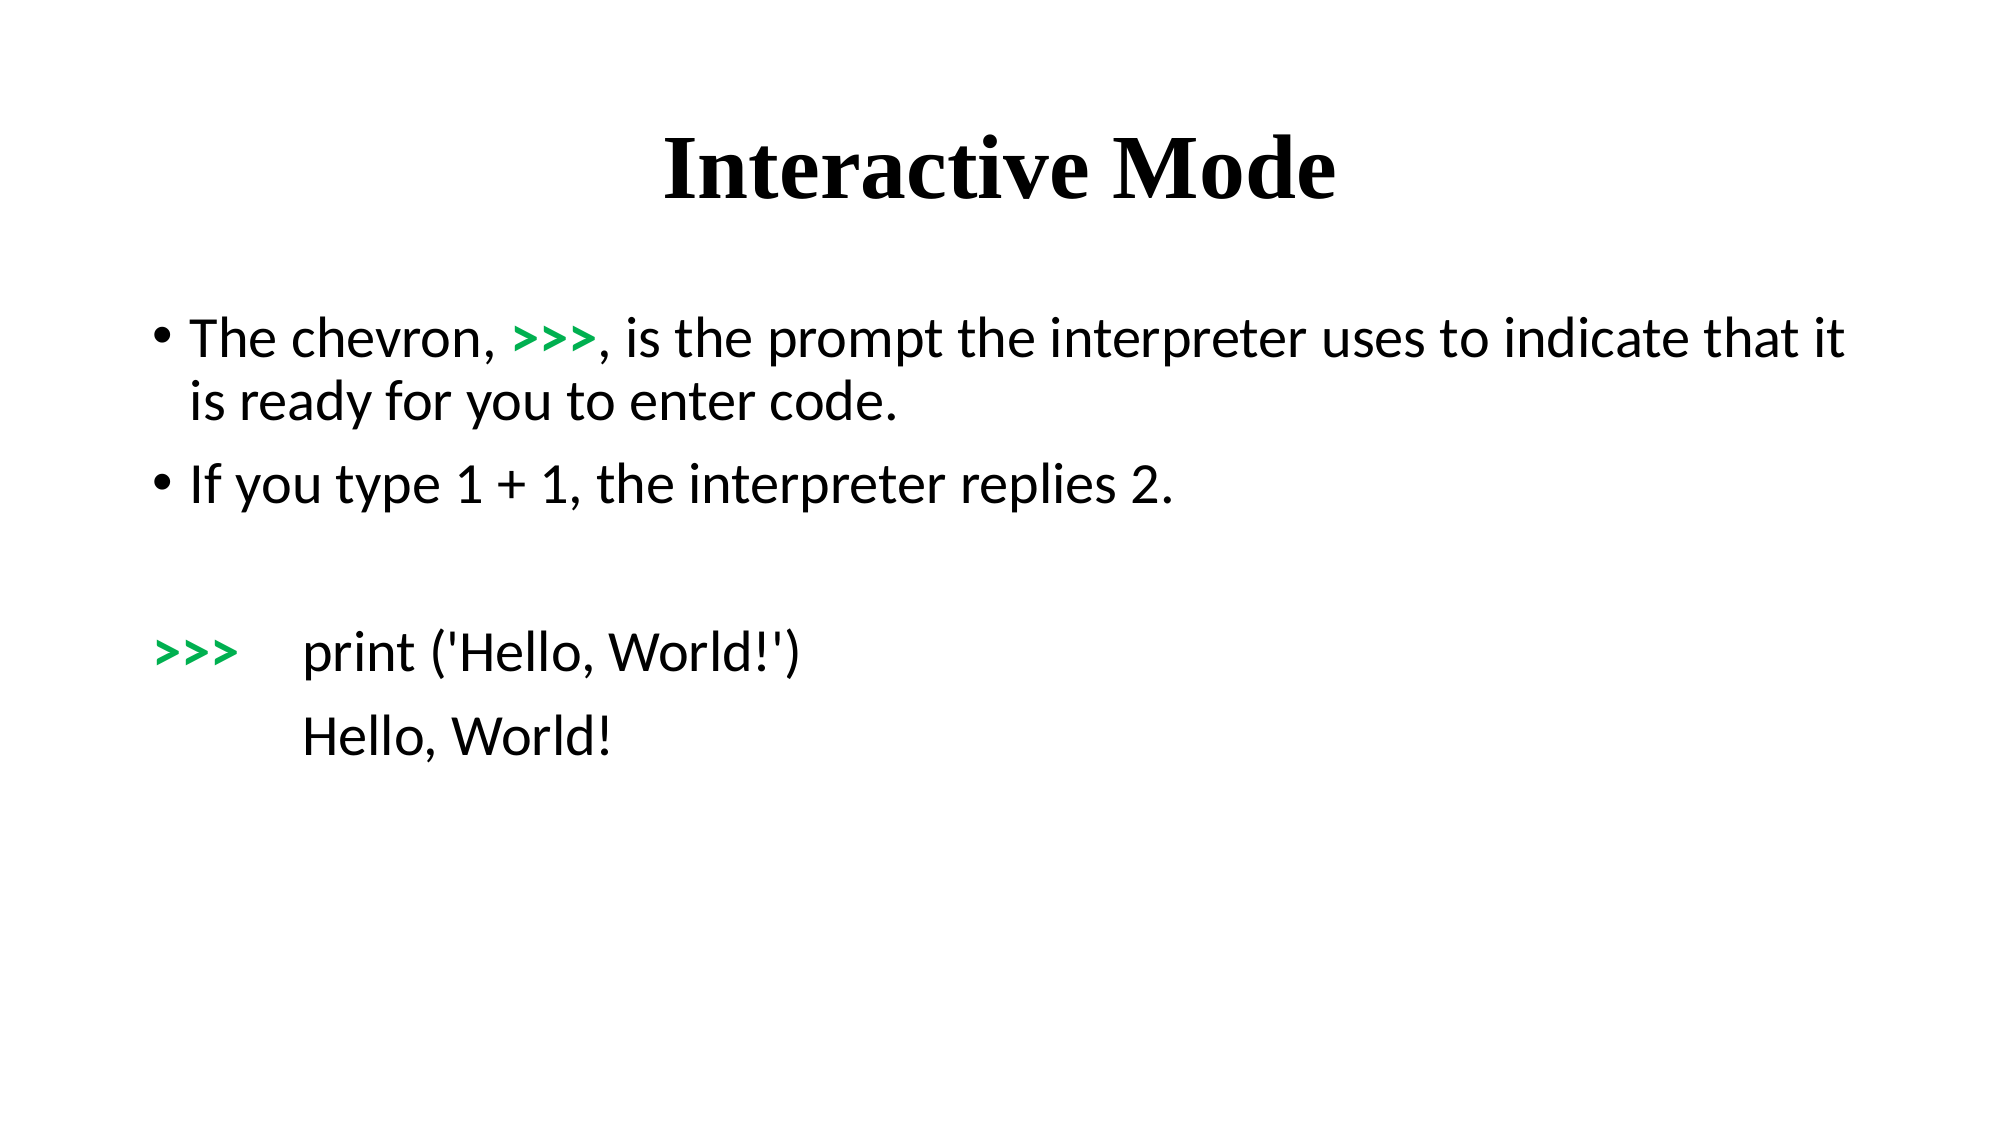

# Interactive Mode
The chevron, >>>, is the prompt the interpreter uses to indicate that it is ready for you to enter code.
If you type 1 + 1, the interpreter replies 2.

>>>	print ('Hello, World!')
	Hello, World!